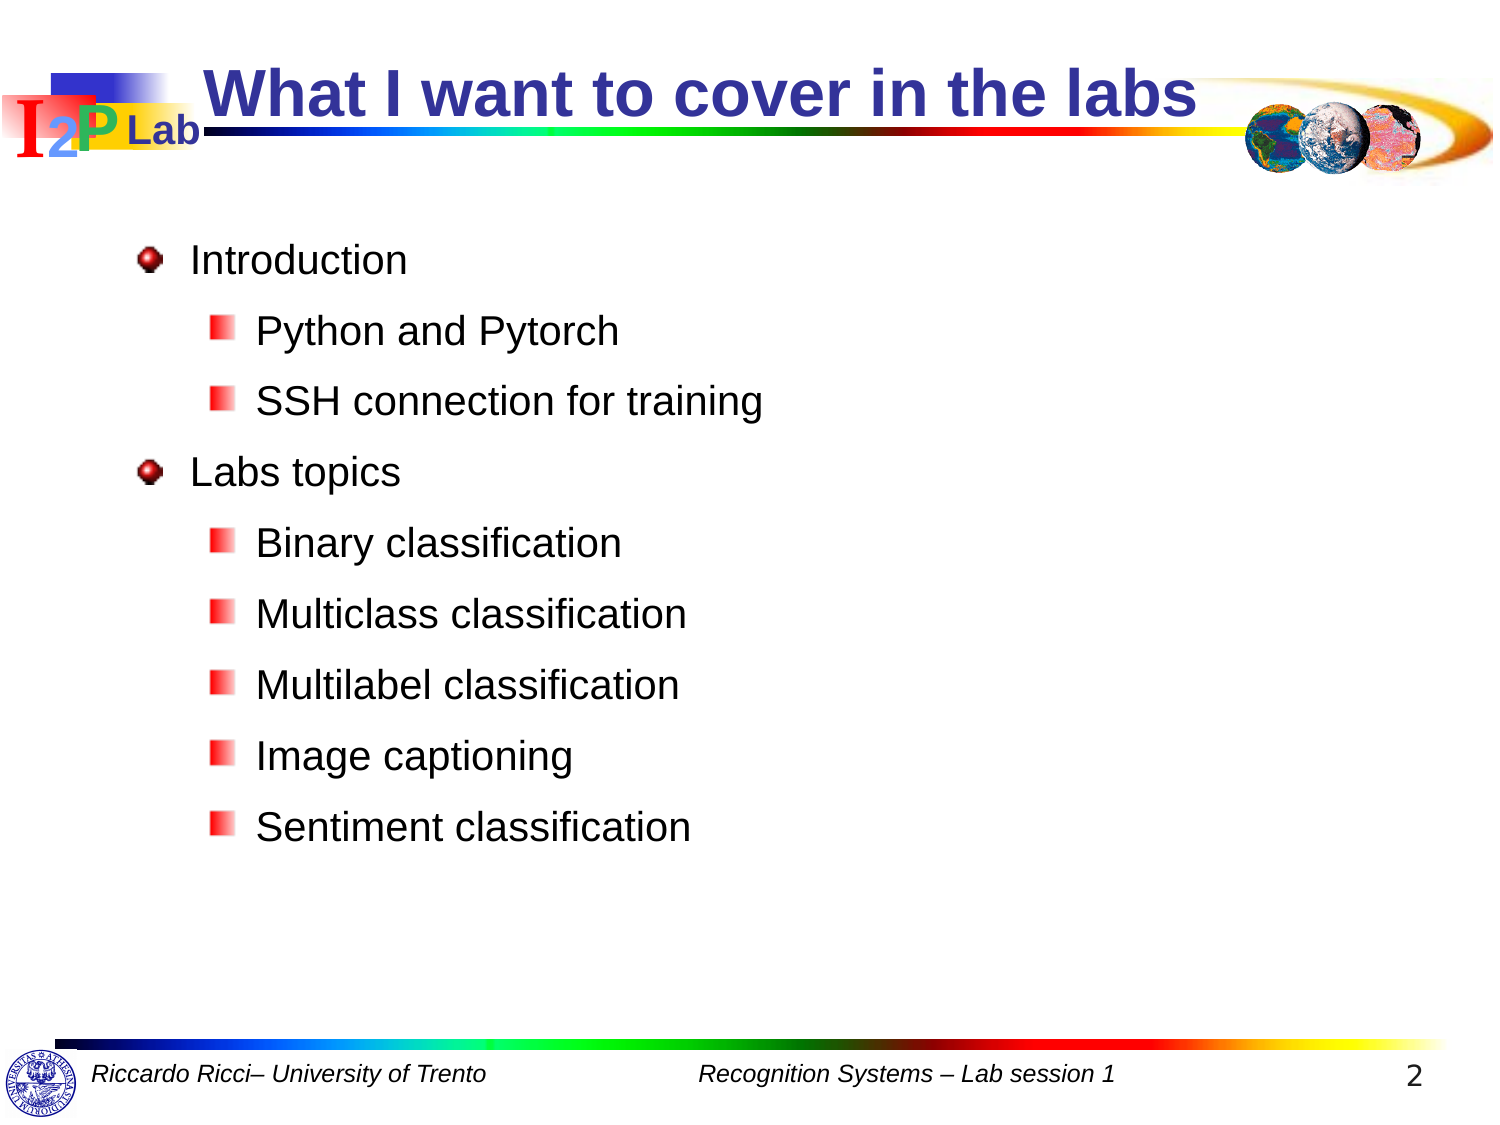

# What I want to cover in the labs
Introduction
Python and Pytorch
SSH connection for training
Labs topics
Binary classification
Multiclass classification
Multilabel classification
Image captioning
Sentiment classification
2